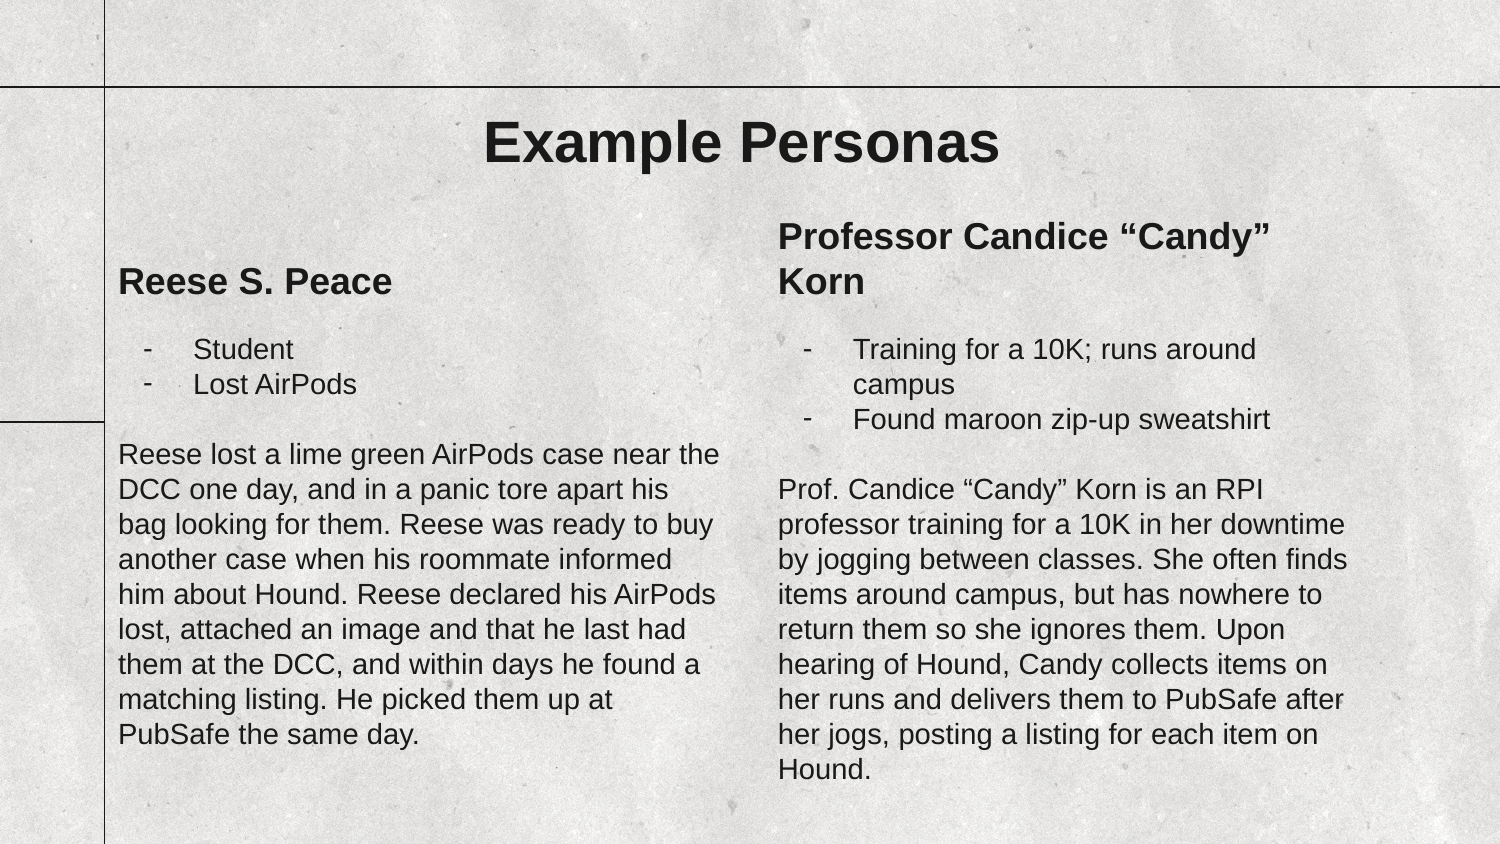

Example Personas
# Reese S. Peace
Professor Candice “Candy” Korn
Student
Lost AirPods

Reese lost a lime green AirPods case near the DCC one day, and in a panic tore apart his bag looking for them. Reese was ready to buy another case when his roommate informed him about Hound. Reese declared his AirPods lost, attached an image and that he last had them at the DCC, and within days he found a matching listing. He picked them up at PubSafe the same day.
Training for a 10K; runs around campus
Found maroon zip-up sweatshirt

Prof. Candice “Candy” Korn is an RPI professor training for a 10K in her downtime by jogging between classes. She often finds items around campus, but has nowhere to return them so she ignores them. Upon hearing of Hound, Candy collects items on her runs and delivers them to PubSafe after her jogs, posting a listing for each item on Hound.